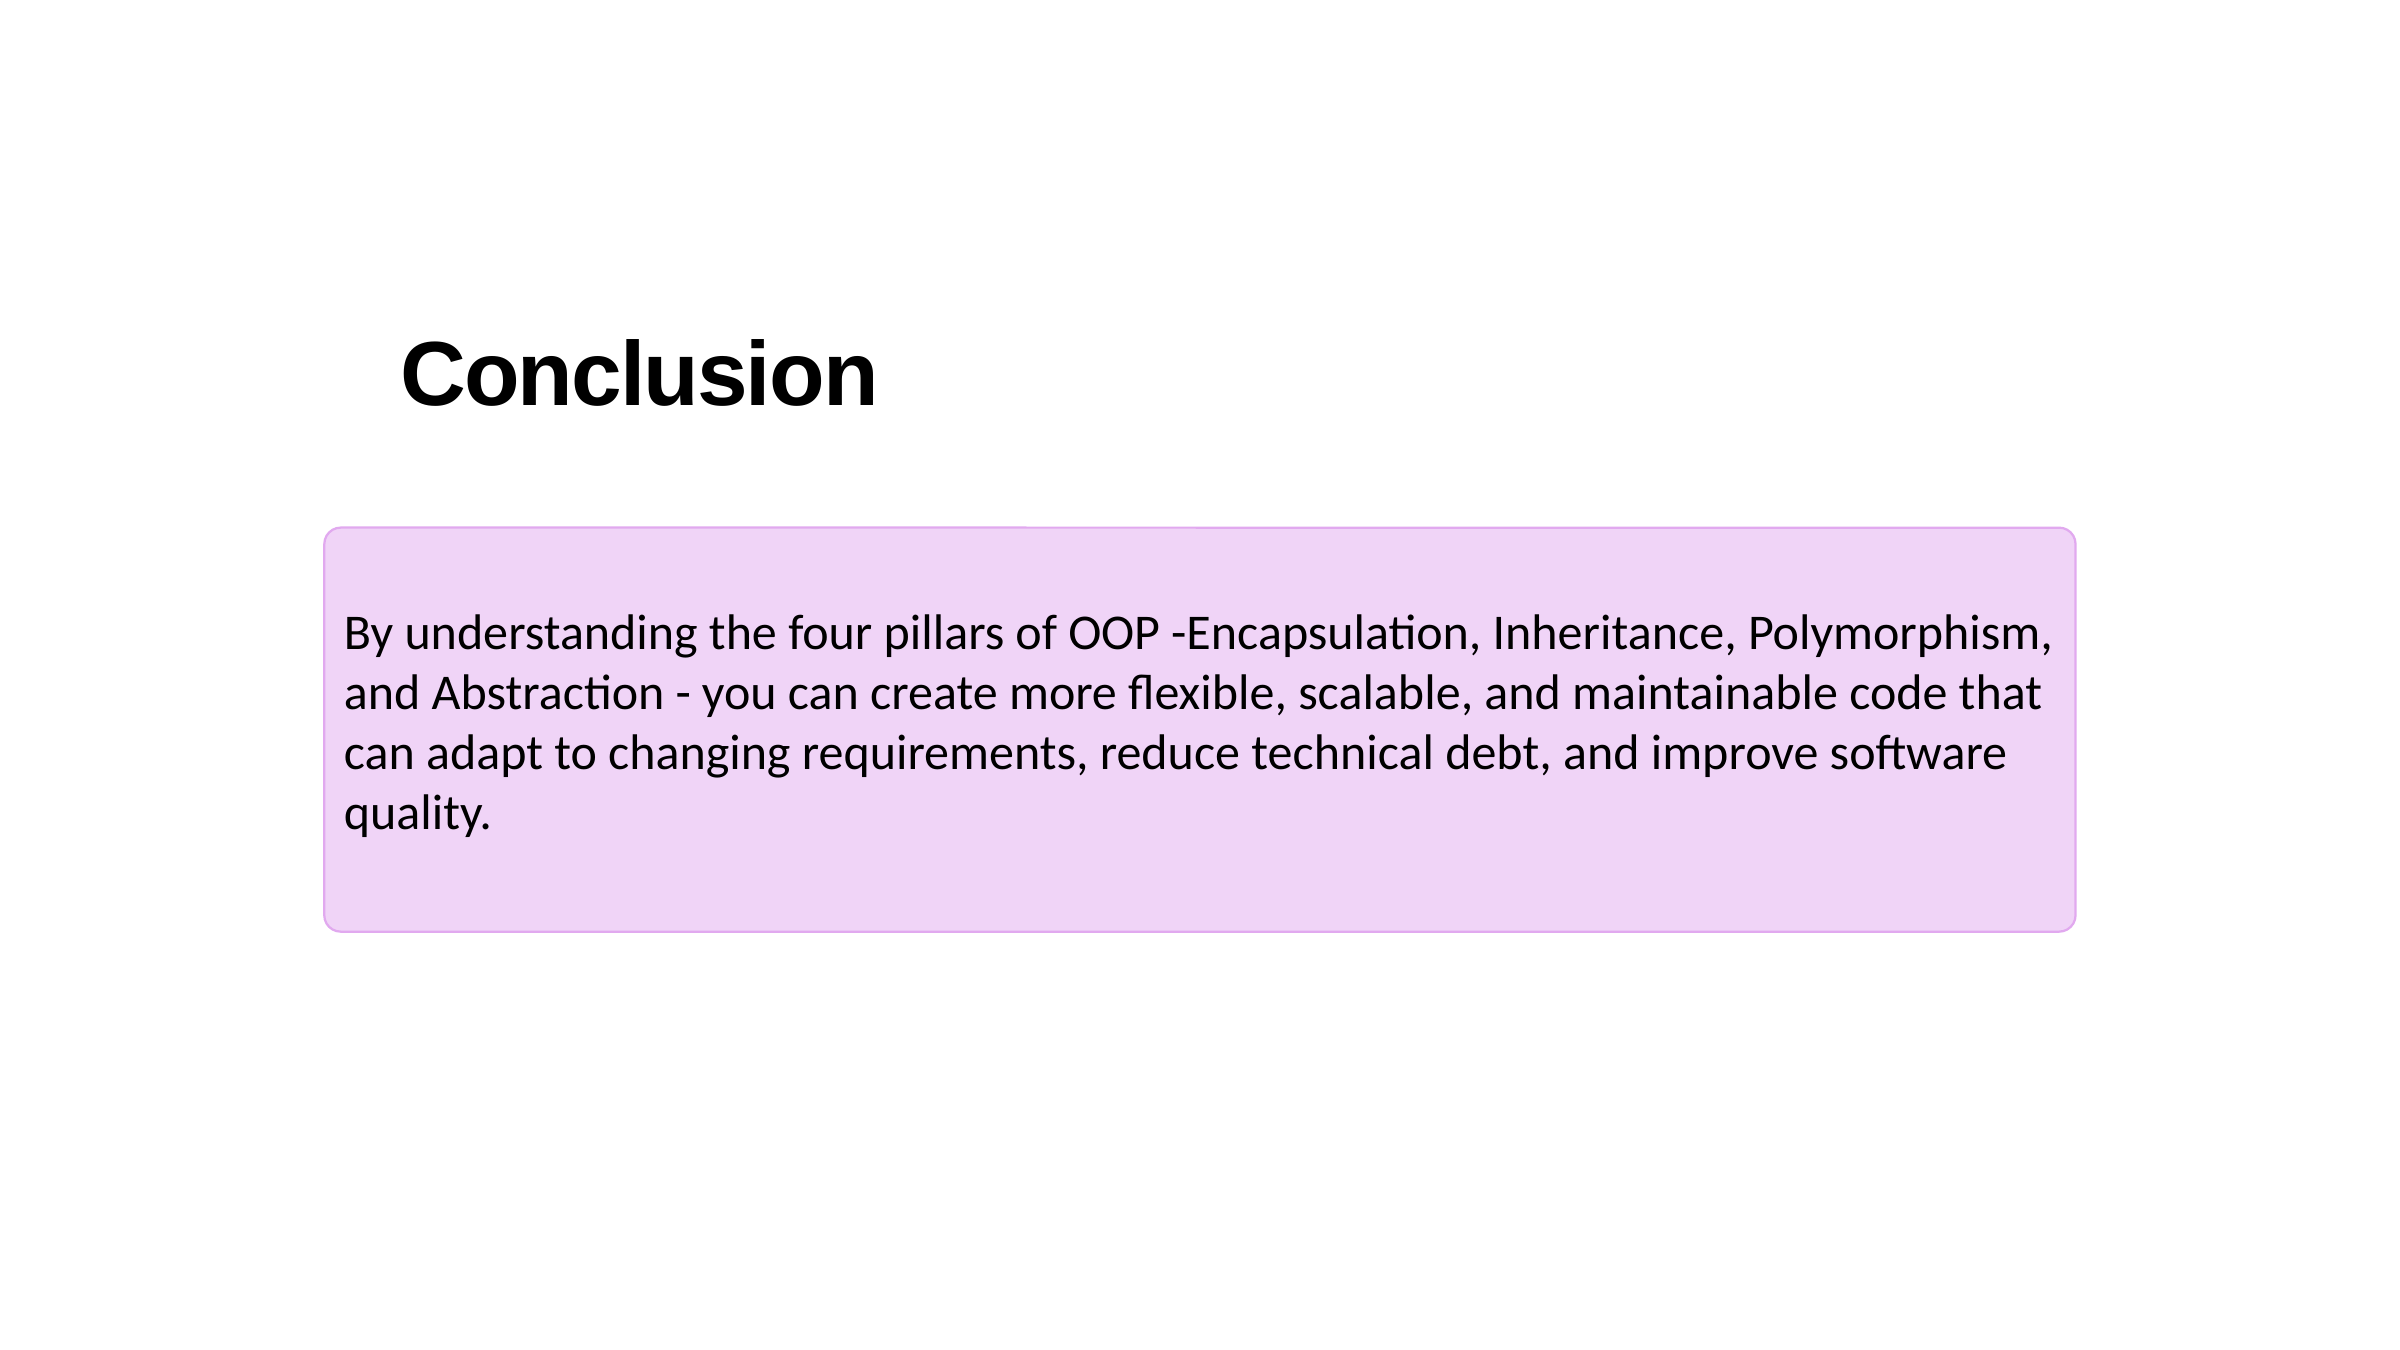

Conclusion

By understanding the four pillars of OOP -Encapsulation, Inheritance, Polymorphism, and Abstraction - you can create more flexible, scalable, and maintainable code that can adapt to changing requirements, reduce technical debt, and improve software quality.